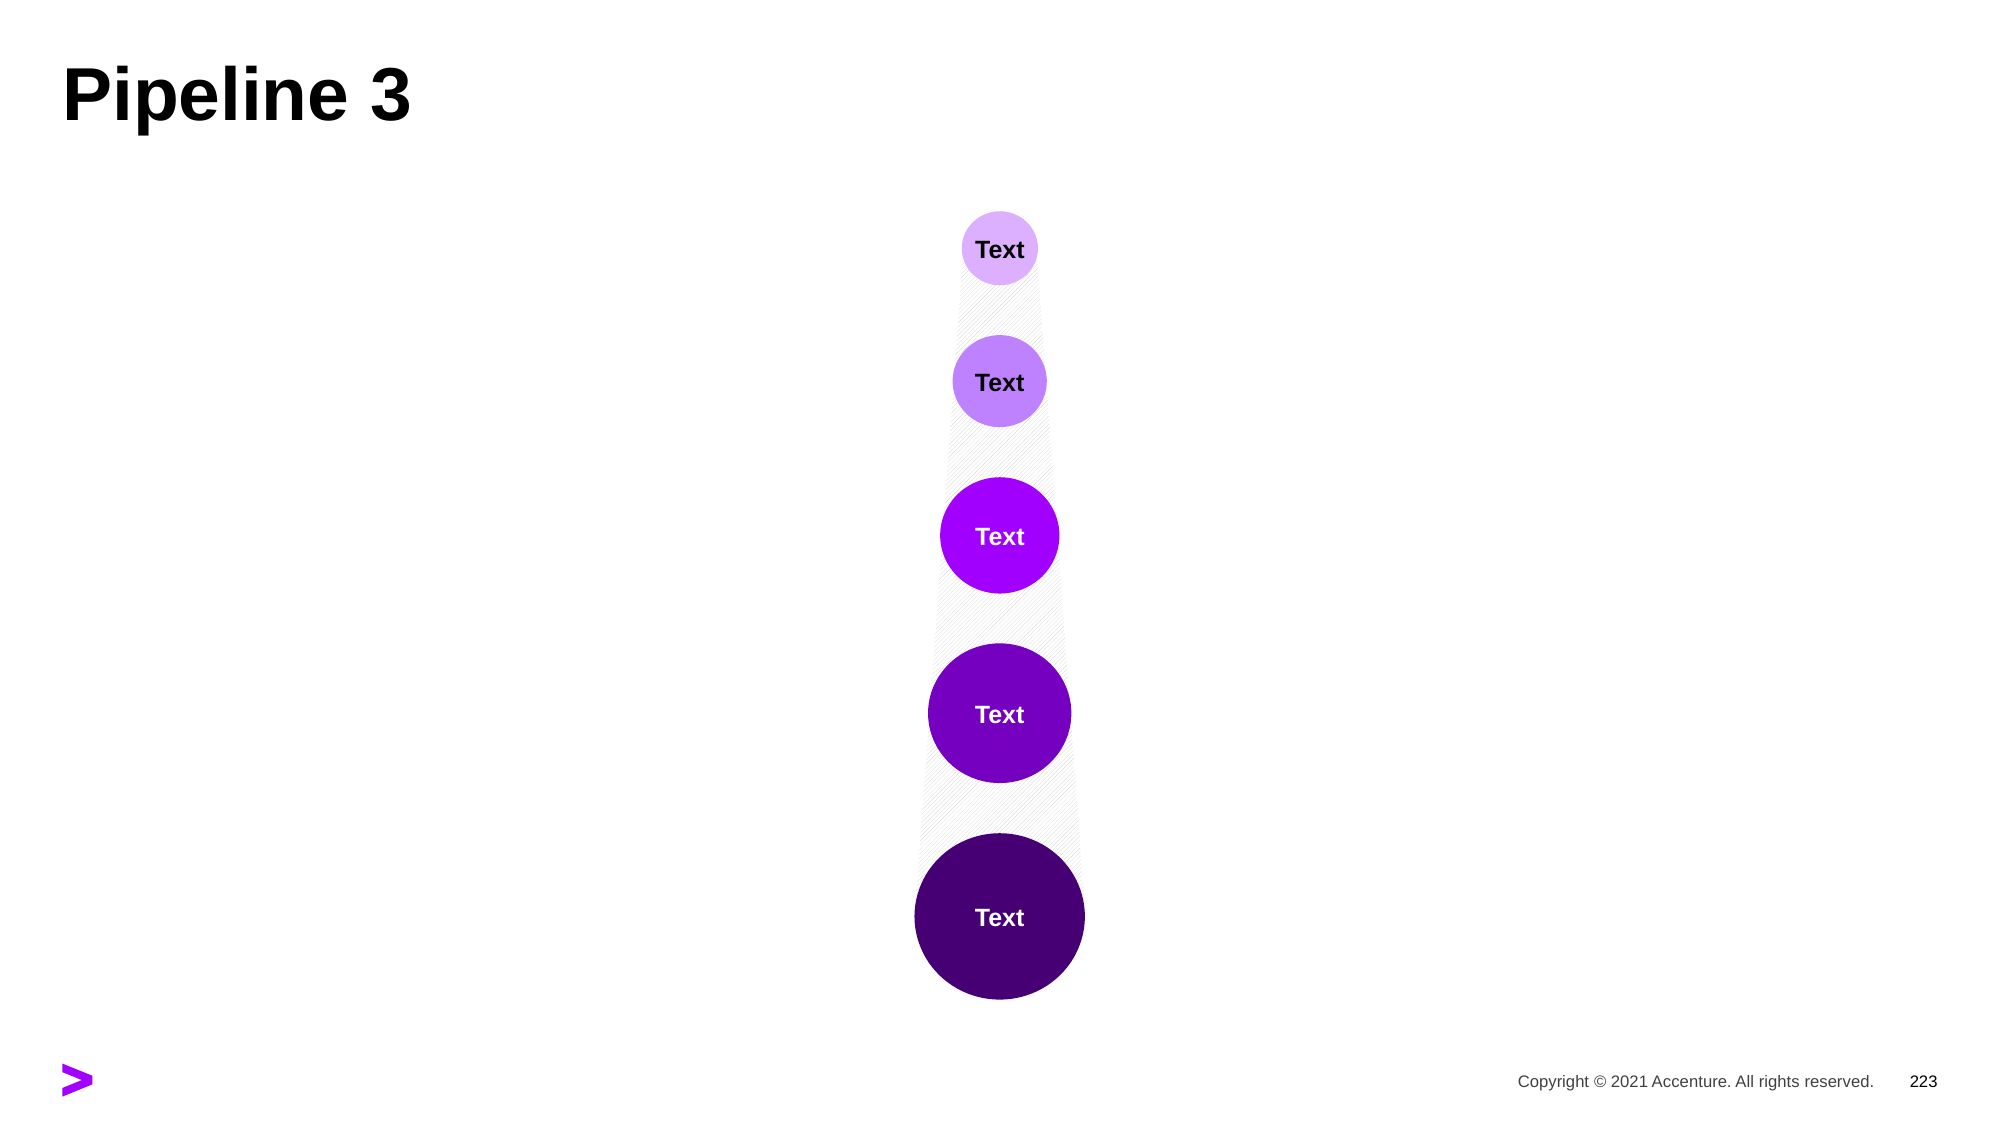

# Pipeline 3
Text

Text
Text
Text
Text
Copyright © 2021 Accenture. All rights reserved.
223